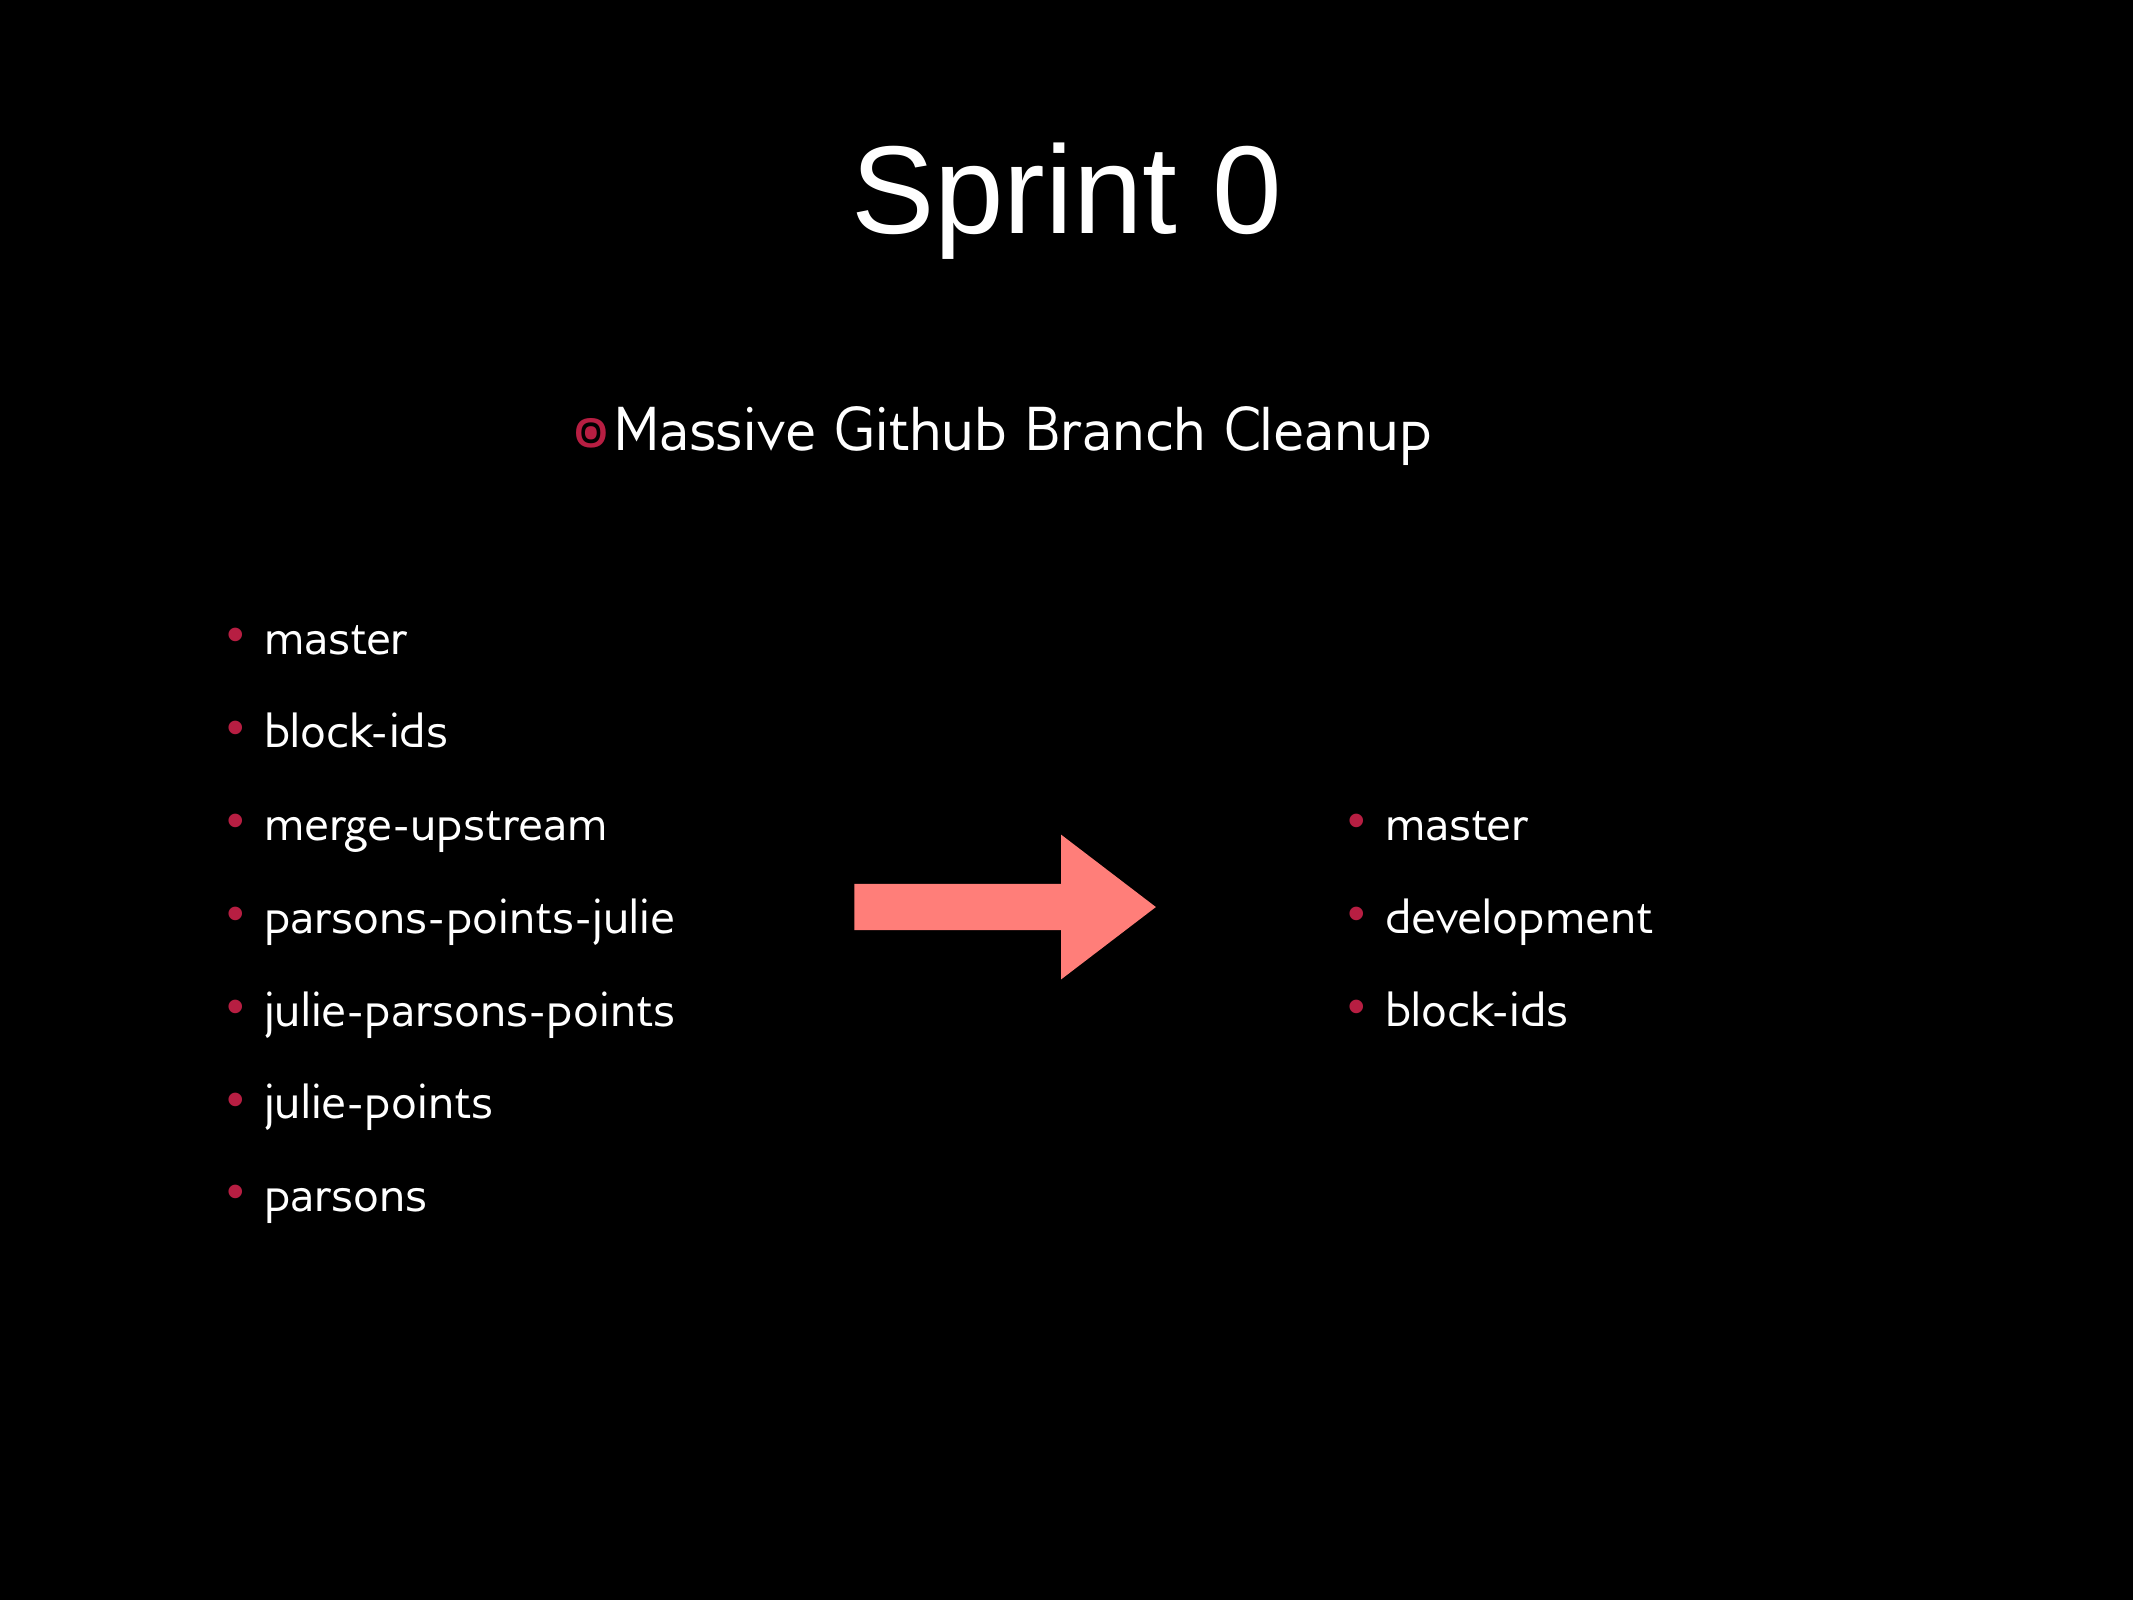

# Sprint 0
Massive Github Branch Cleanup
master
block-ids
merge-upstream
parsons-points-julie
julie-parsons-points
julie-points
parsons
master
development
block-ids